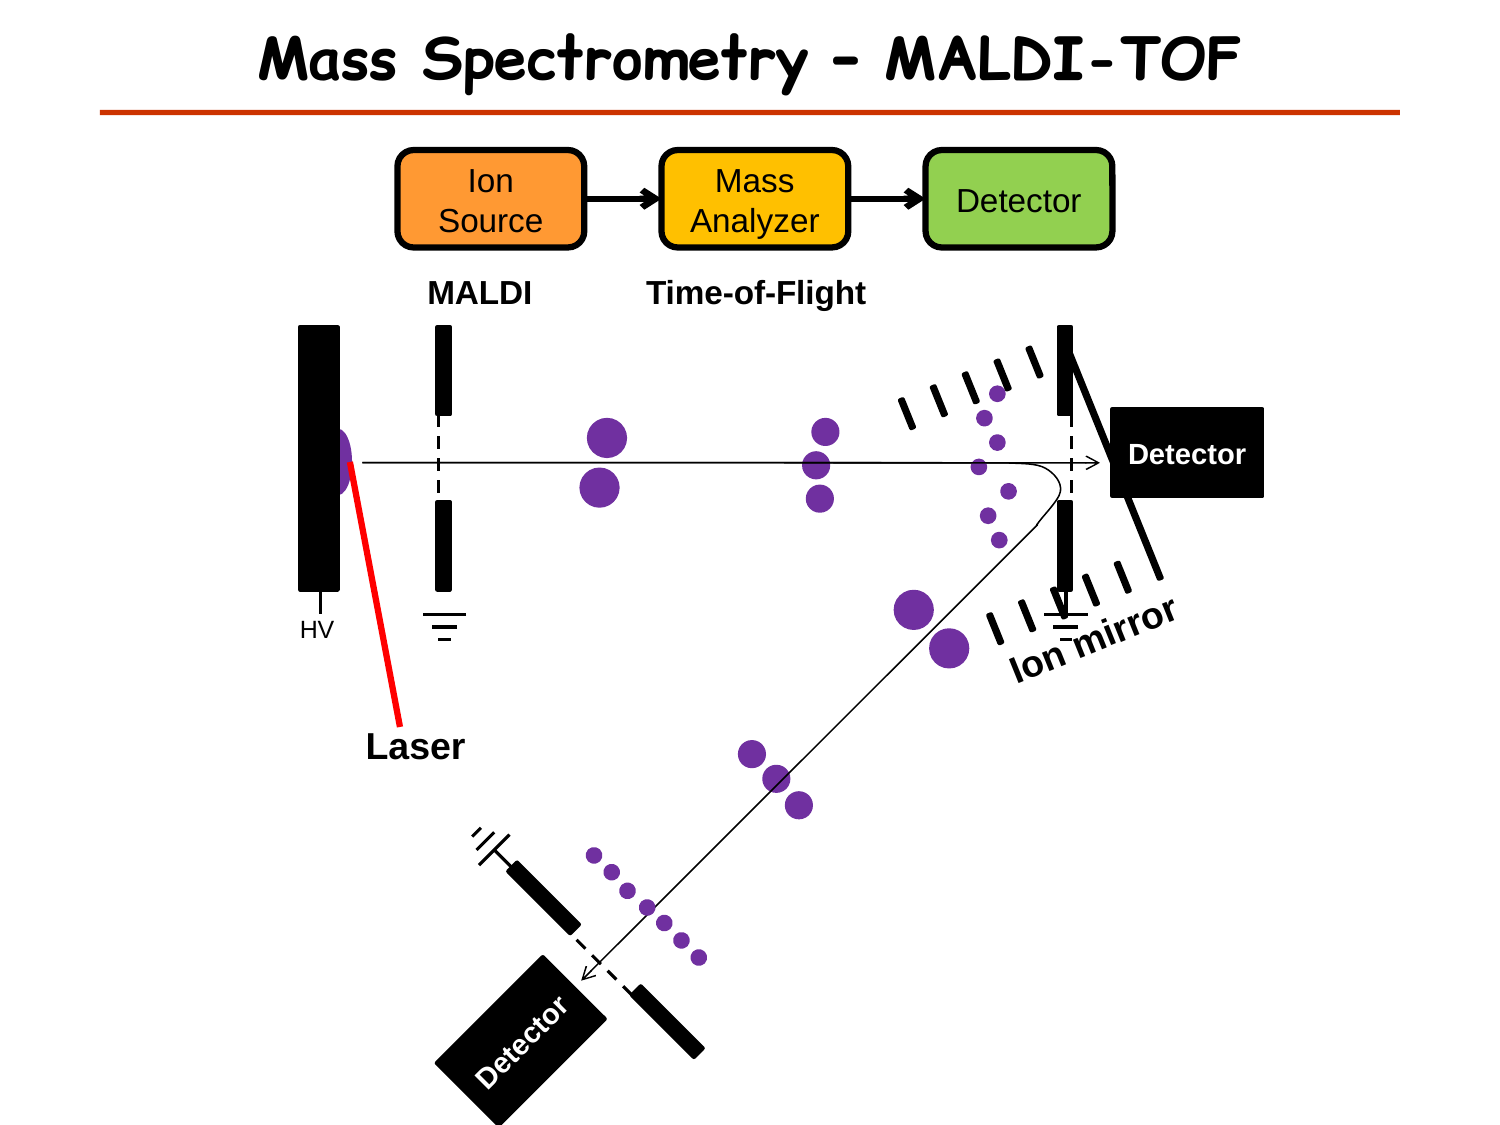

Mass Spectrometry – MALDI-TOF

Ion Source
Mass Analyzer
Detector
MALDI
Time-of-Flight

Detector

Detector

HV
Ion mirror
Laser